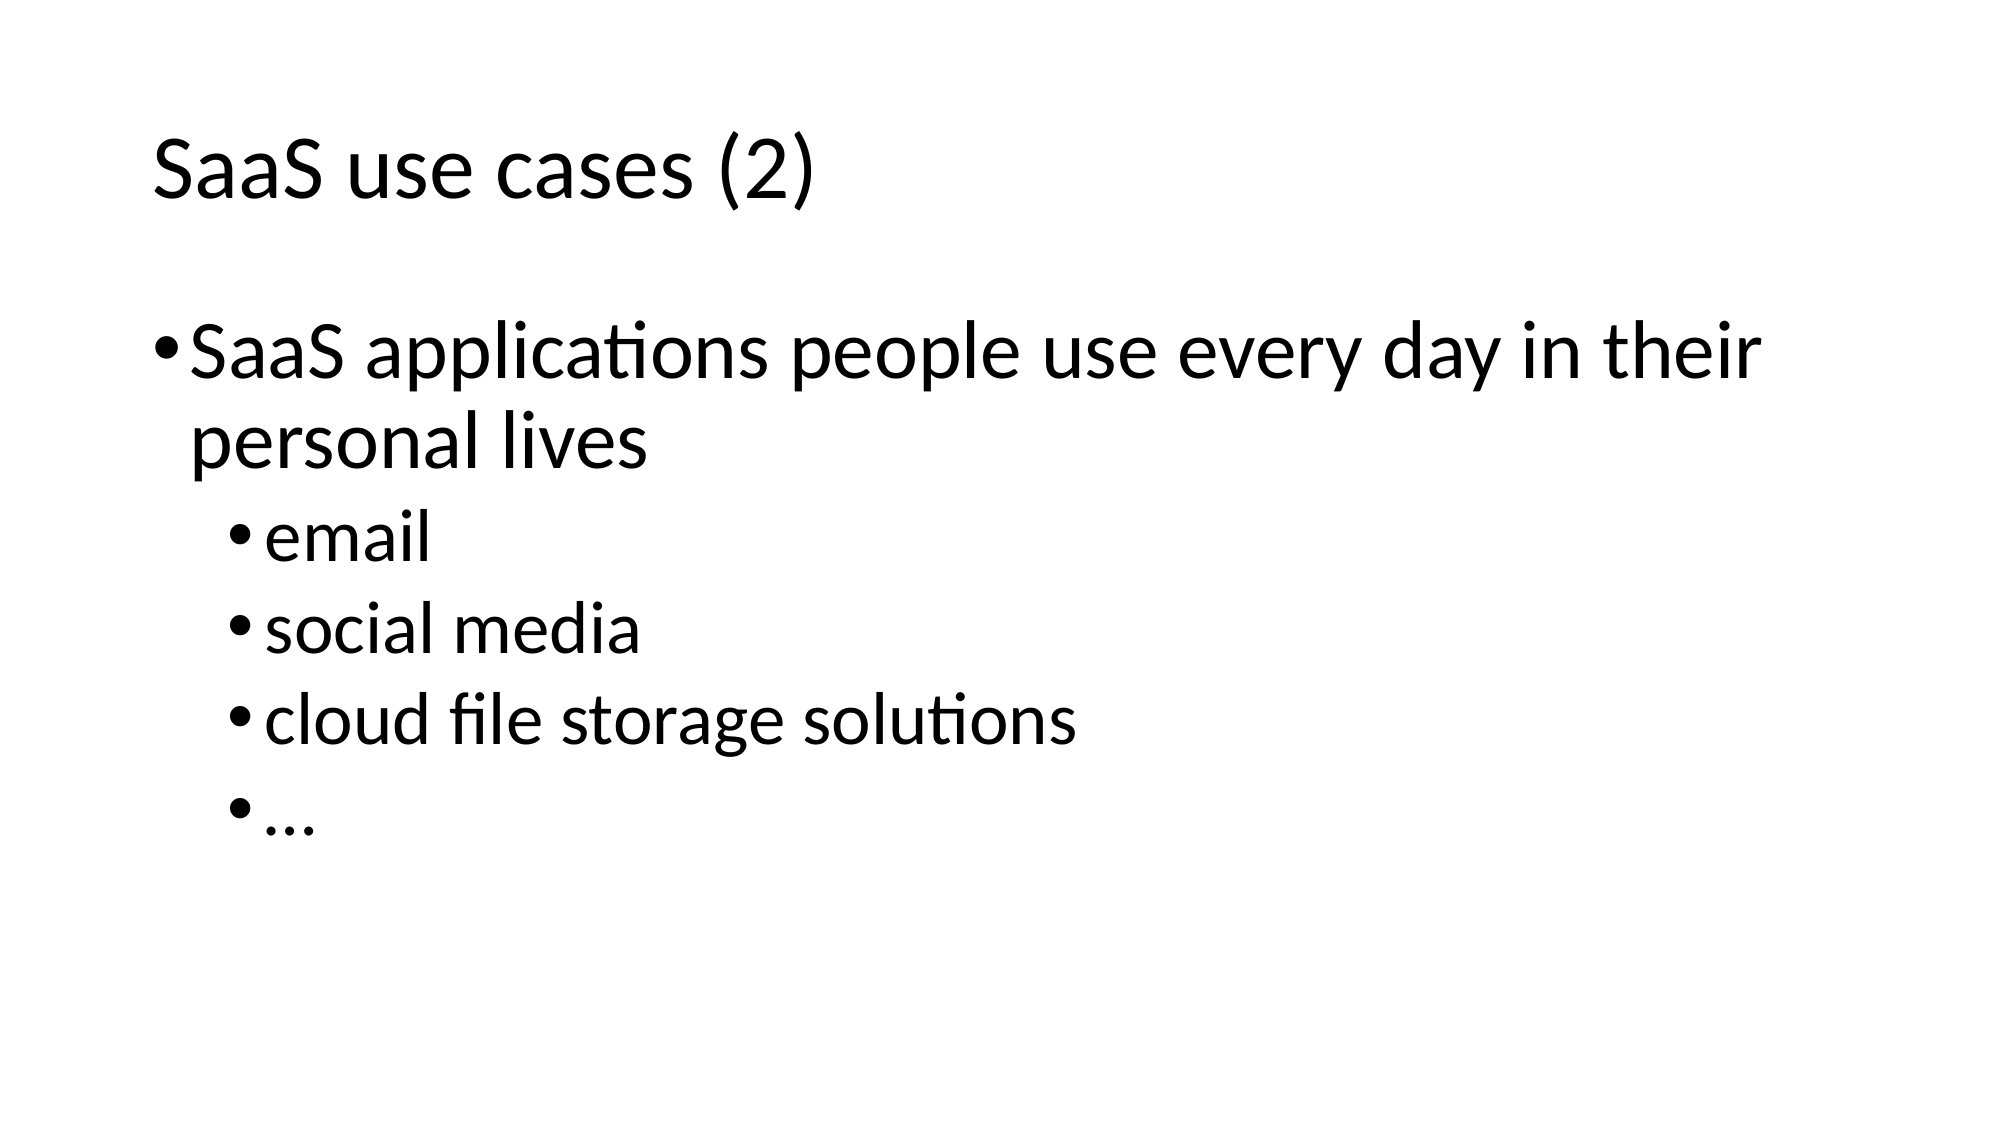

# SaaS use cases (2)
SaaS applications people use every day in their personal lives
email
social media
cloud file storage solutions
…